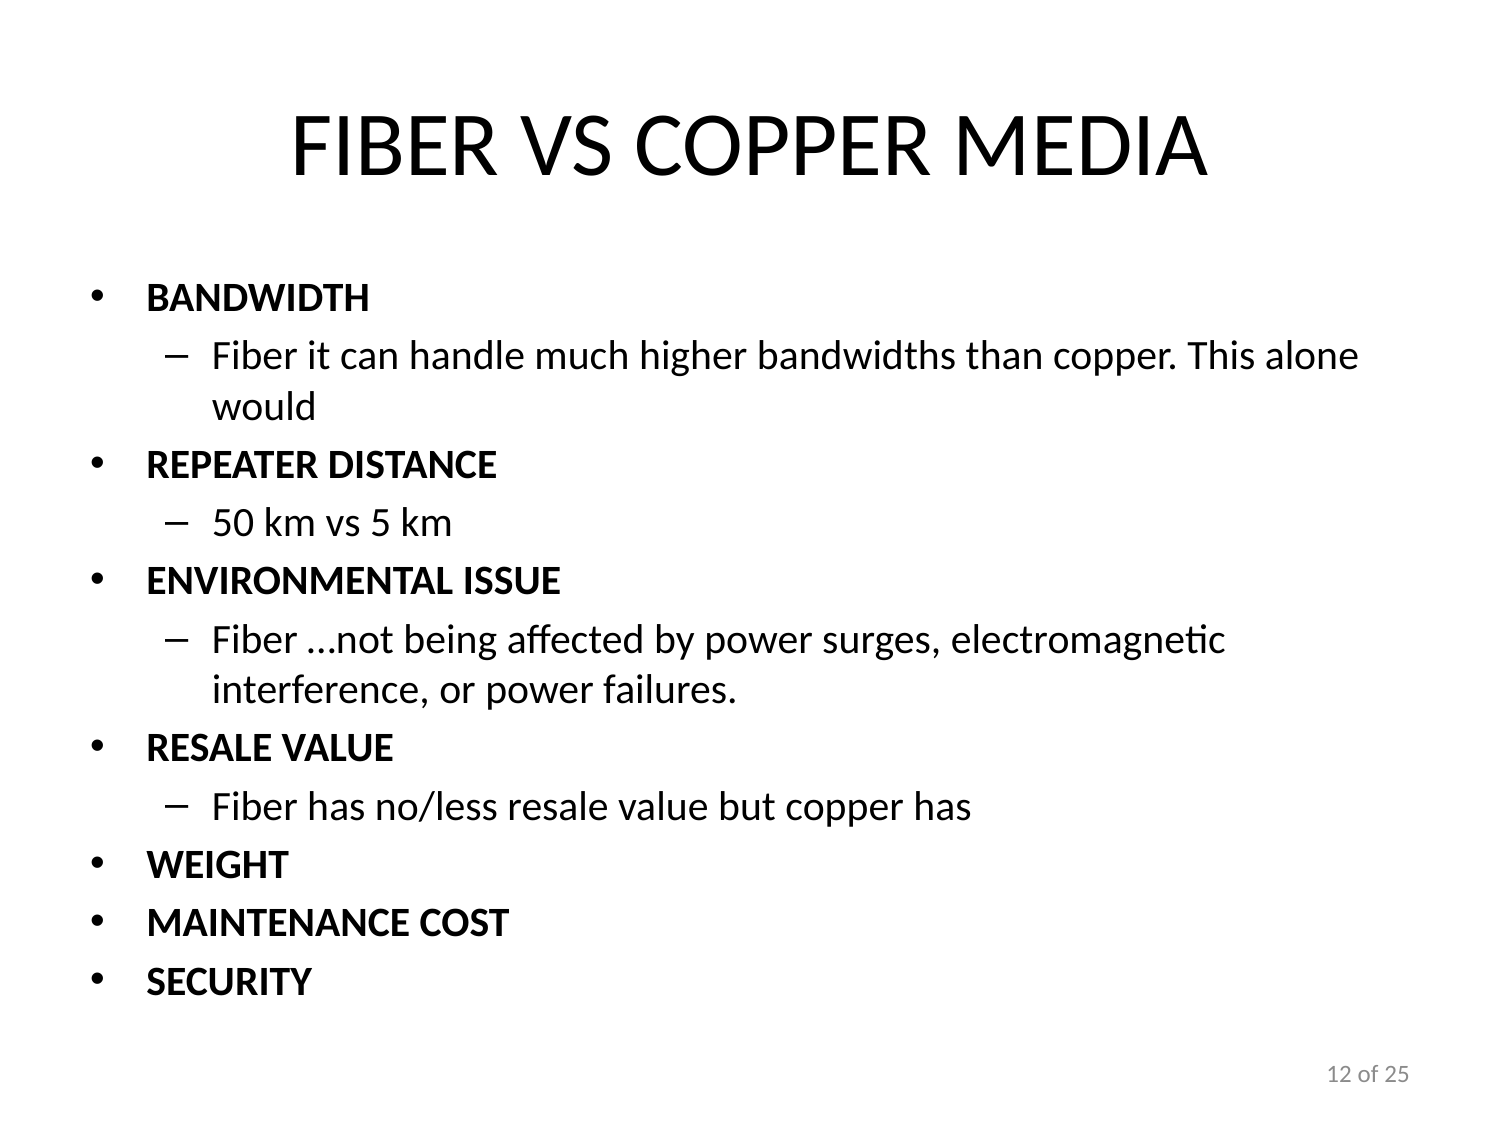

# Fiber vs Copper Media
Bandwidth
Fiber it can handle much higher bandwidths than copper. This alone would
Repeater distance
50 km vs 5 km
Environmental issue
Fiber …not being affected by power surges, electromagnetic interference, or power failures.
Resale value
Fiber has no/less resale value but copper has
Weight
Maintenance Cost
Security

12 of 25